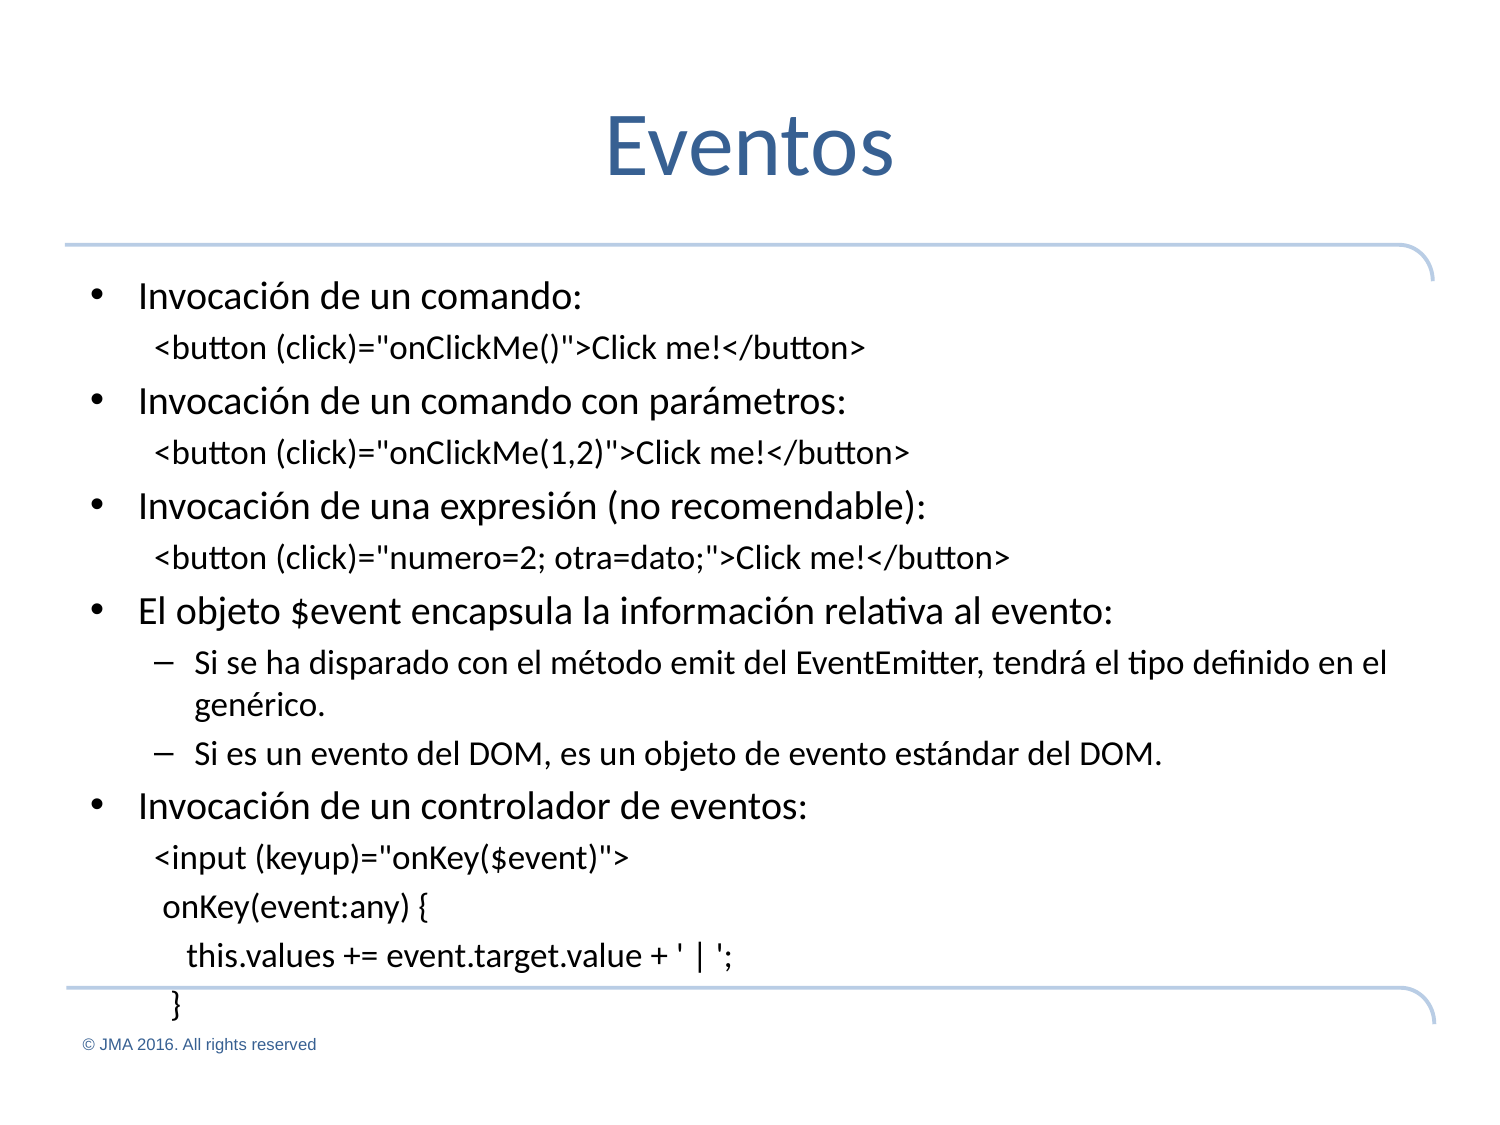

# Eventos
Invocación de un comando:
<button (click)="onClickMe()">Click me!</button>
Invocación de un comando con parámetros:
<button (click)="onClickMe(1,2)">Click me!</button>
Invocación de una expresión (no recomendable):
<button (click)="numero=2; otra=dato;">Click me!</button>
El objeto $event encapsula la información relativa al evento:
Si se ha disparado con el método emit del EventEmitter, tendrá el tipo definido en el genérico.
Si es un evento del DOM, es un objeto de evento estándar del DOM.
Invocación de un controlador de eventos:
<input (keyup)="onKey($event)">
 onKey(event:any) {
    this.values += event.target.value + ' | ';
  }